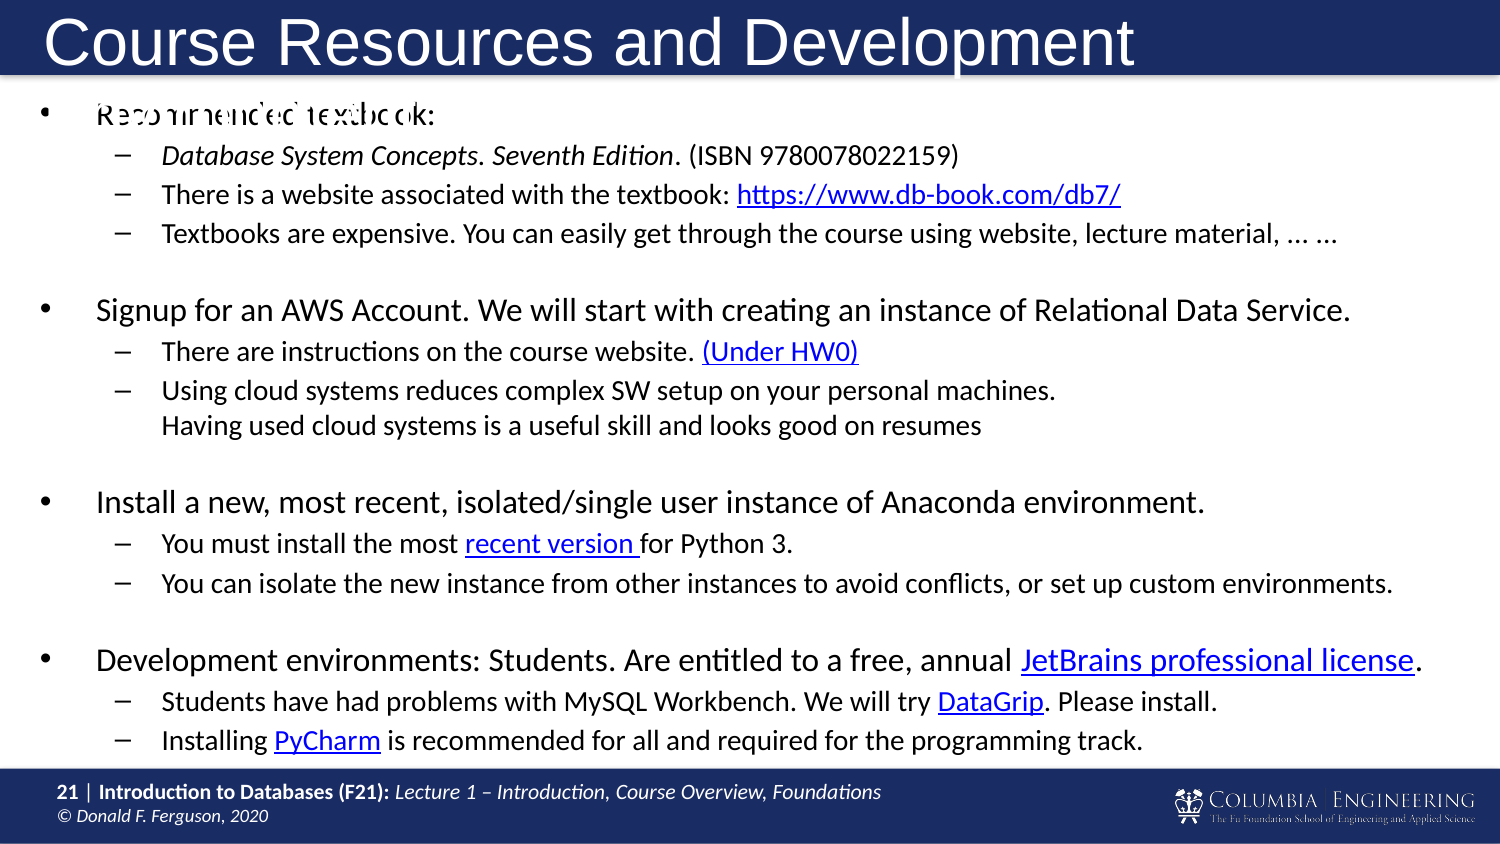

# Course Resources and Development Environment
Recommended textbook:
Database System Concepts. Seventh Edition. (ISBN 9780078022159)
There is a website associated with the textbook: https://www.db-book.com/db7/
Textbooks are expensive. You can easily get through the course using website, lecture material, ... ...
Signup for an AWS Account. We will start with creating an instance of Relational Data Service.
There are instructions on the course website. (Under HW0)
Using cloud systems reduces complex SW setup on your personal machines.
Having used cloud systems is a useful skill and looks good on resumes
Install a new, most recent, isolated/single user instance of Anaconda environment.
You must install the most recent version for Python 3.
You can isolate the new instance from other instances to avoid conflicts, or set up custom environments.
Development environments: Students. Are entitled to a free, annual JetBrains professional license.
Students have had problems with MySQL Workbench. We will try DataGrip. Please install.
Installing PyCharm is recommended for all and required for the programming track.